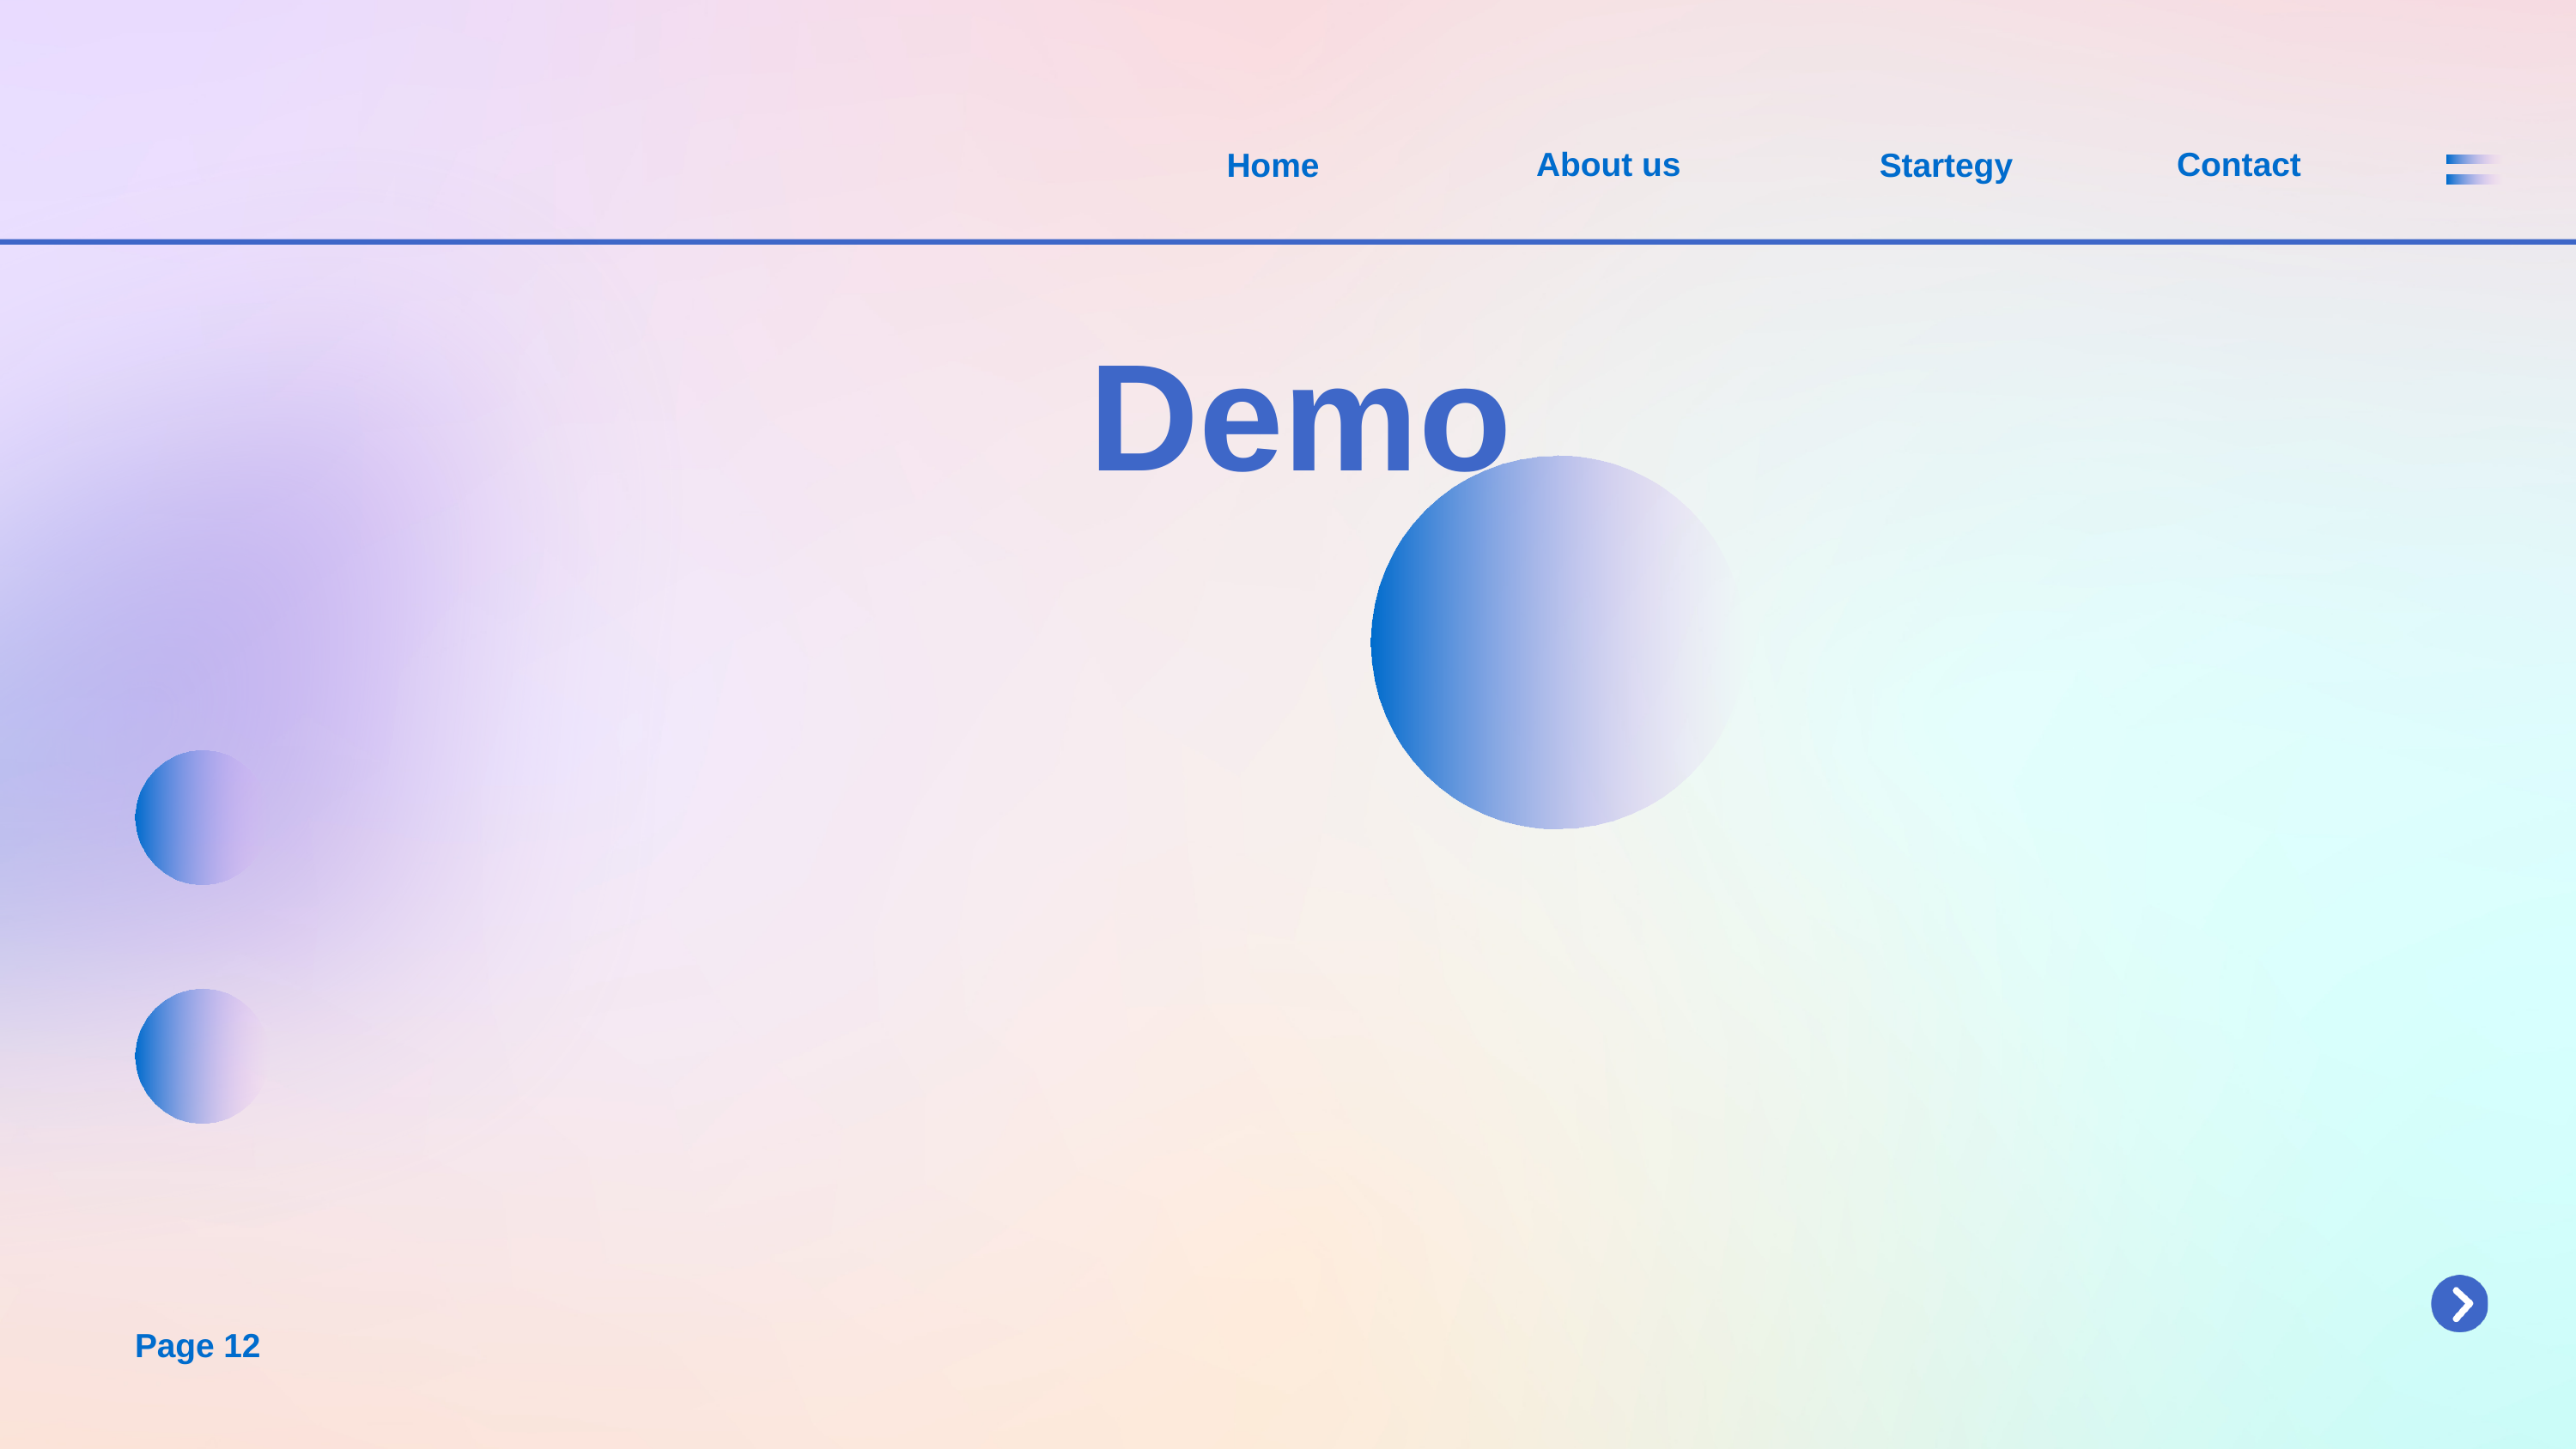

About us
Contact
Home
Startegy

Demo

Page 12